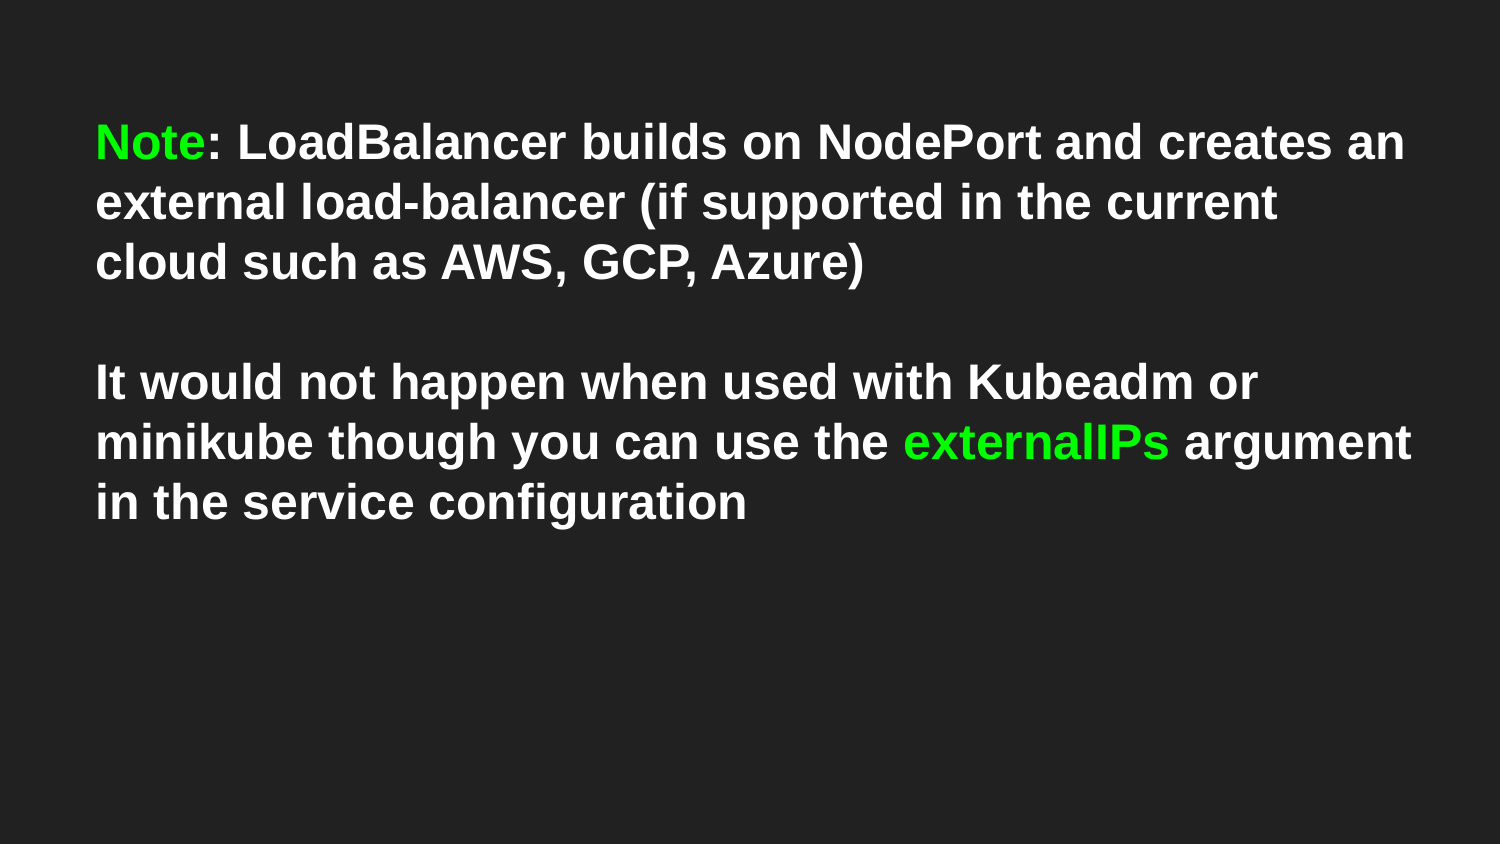

# Note: LoadBalancer builds on NodePort and creates an external load-balancer (if supported in the current cloud such as AWS, GCP, Azure)

It would not happen when used with Kubeadm or minikube though you can use the externalIPs argument in the service configuration